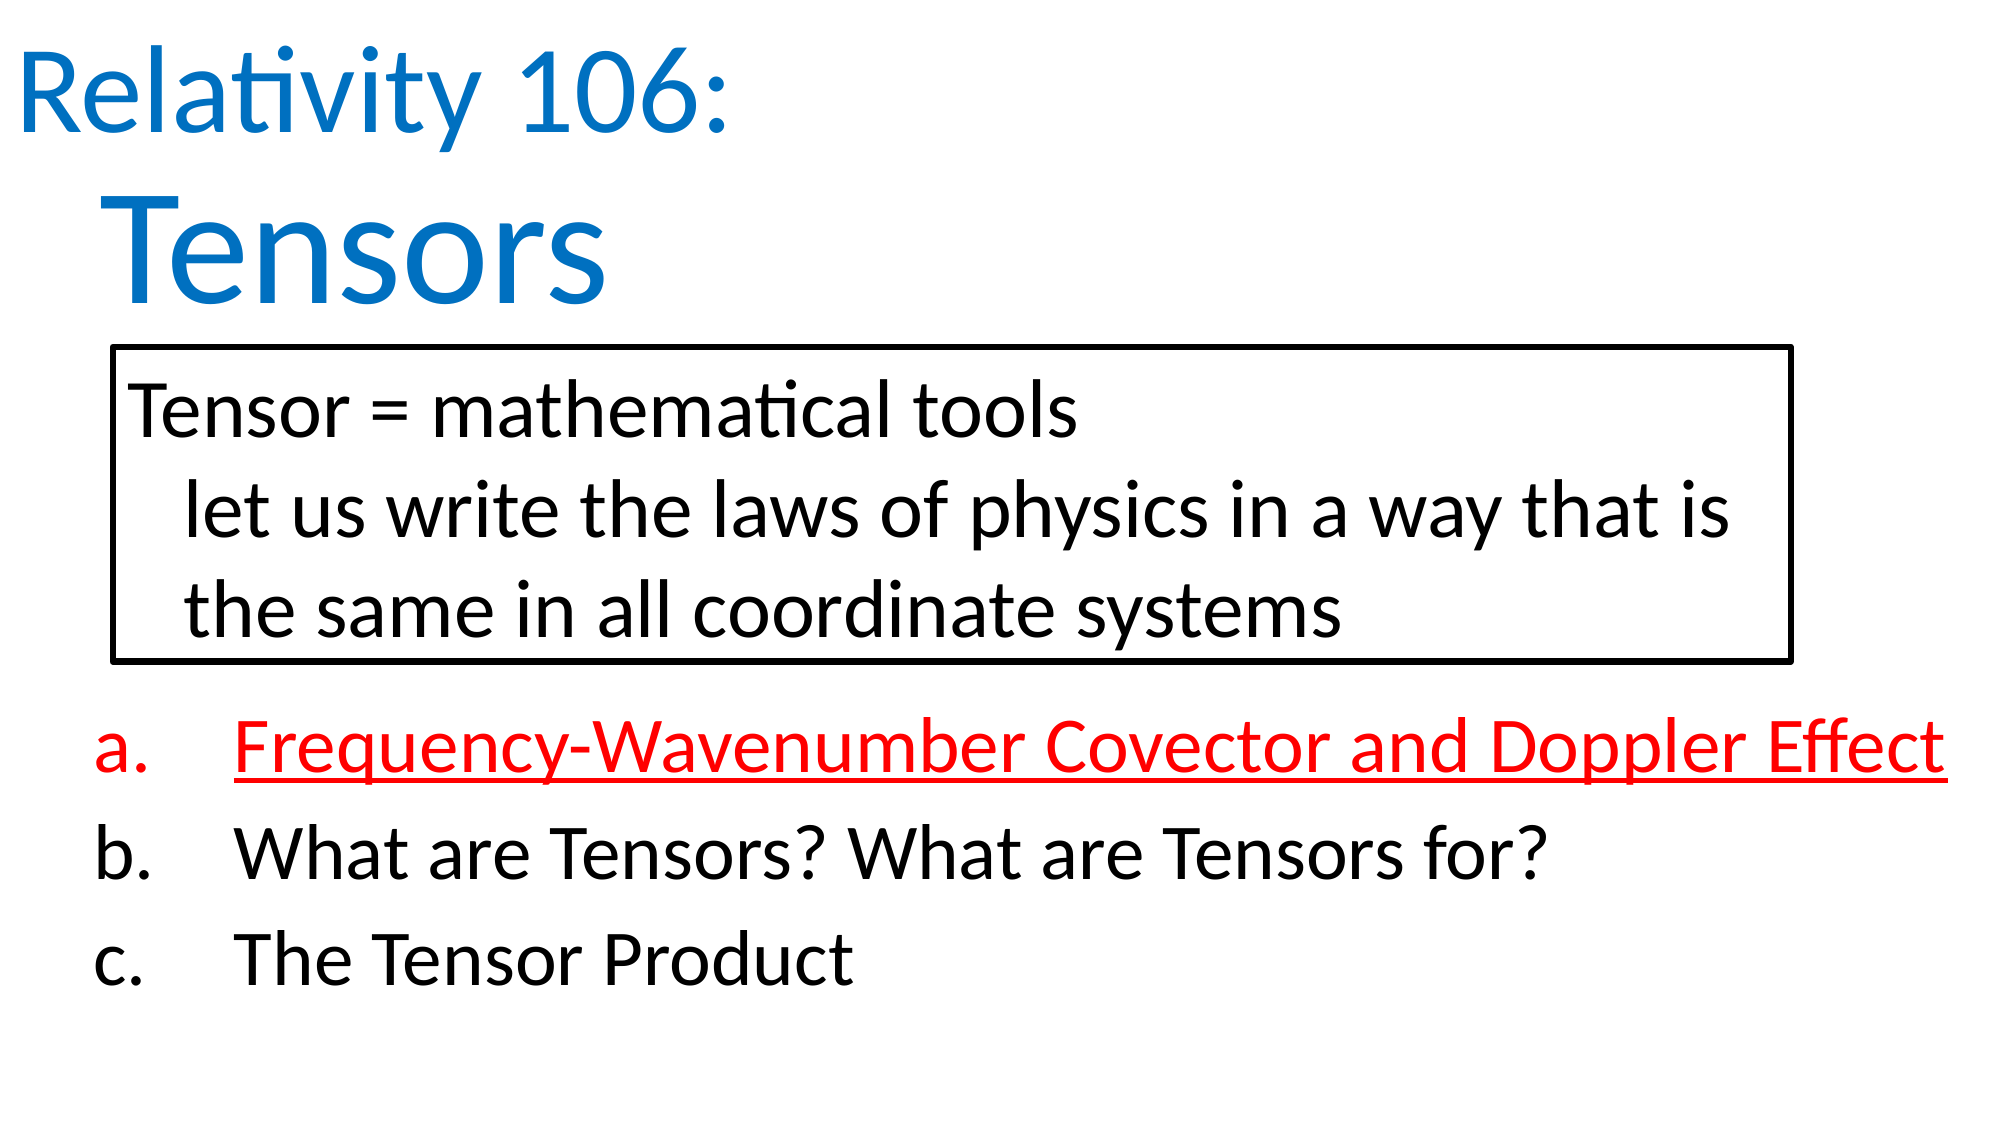

# Relativity 106: Tensors
Tensor = mathematical tools
   let us write the laws of physics in a way that is
   the same in all coordinate systems
Frequency-Wavenumber Covector and Doppler Effect
What are Tensors? What are Tensors for?
The Tensor Product